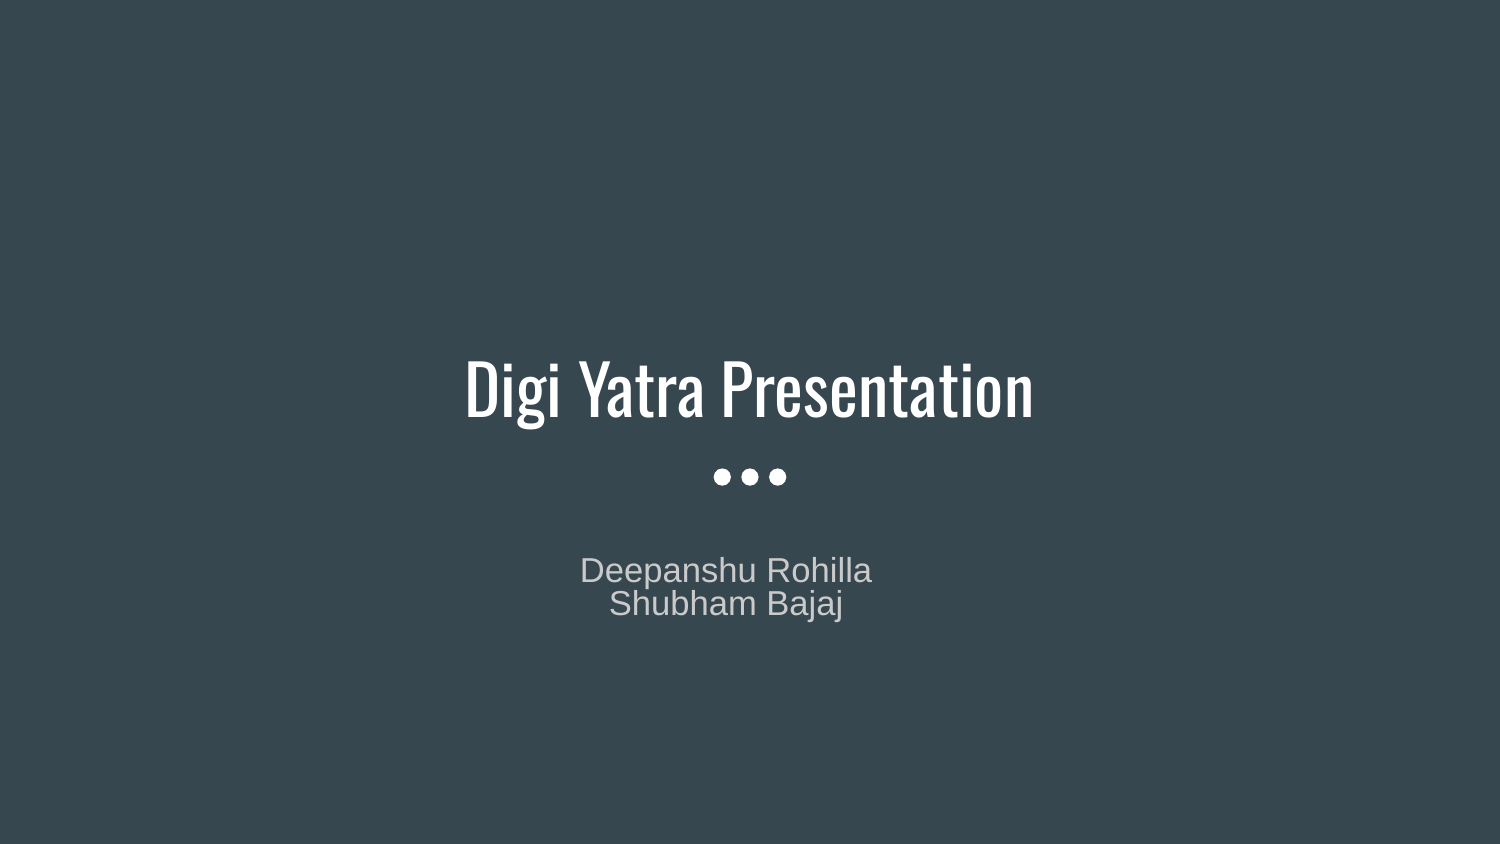

# Digi Yatra Presentation
Deepanshu Rohilla
Shubham Bajaj